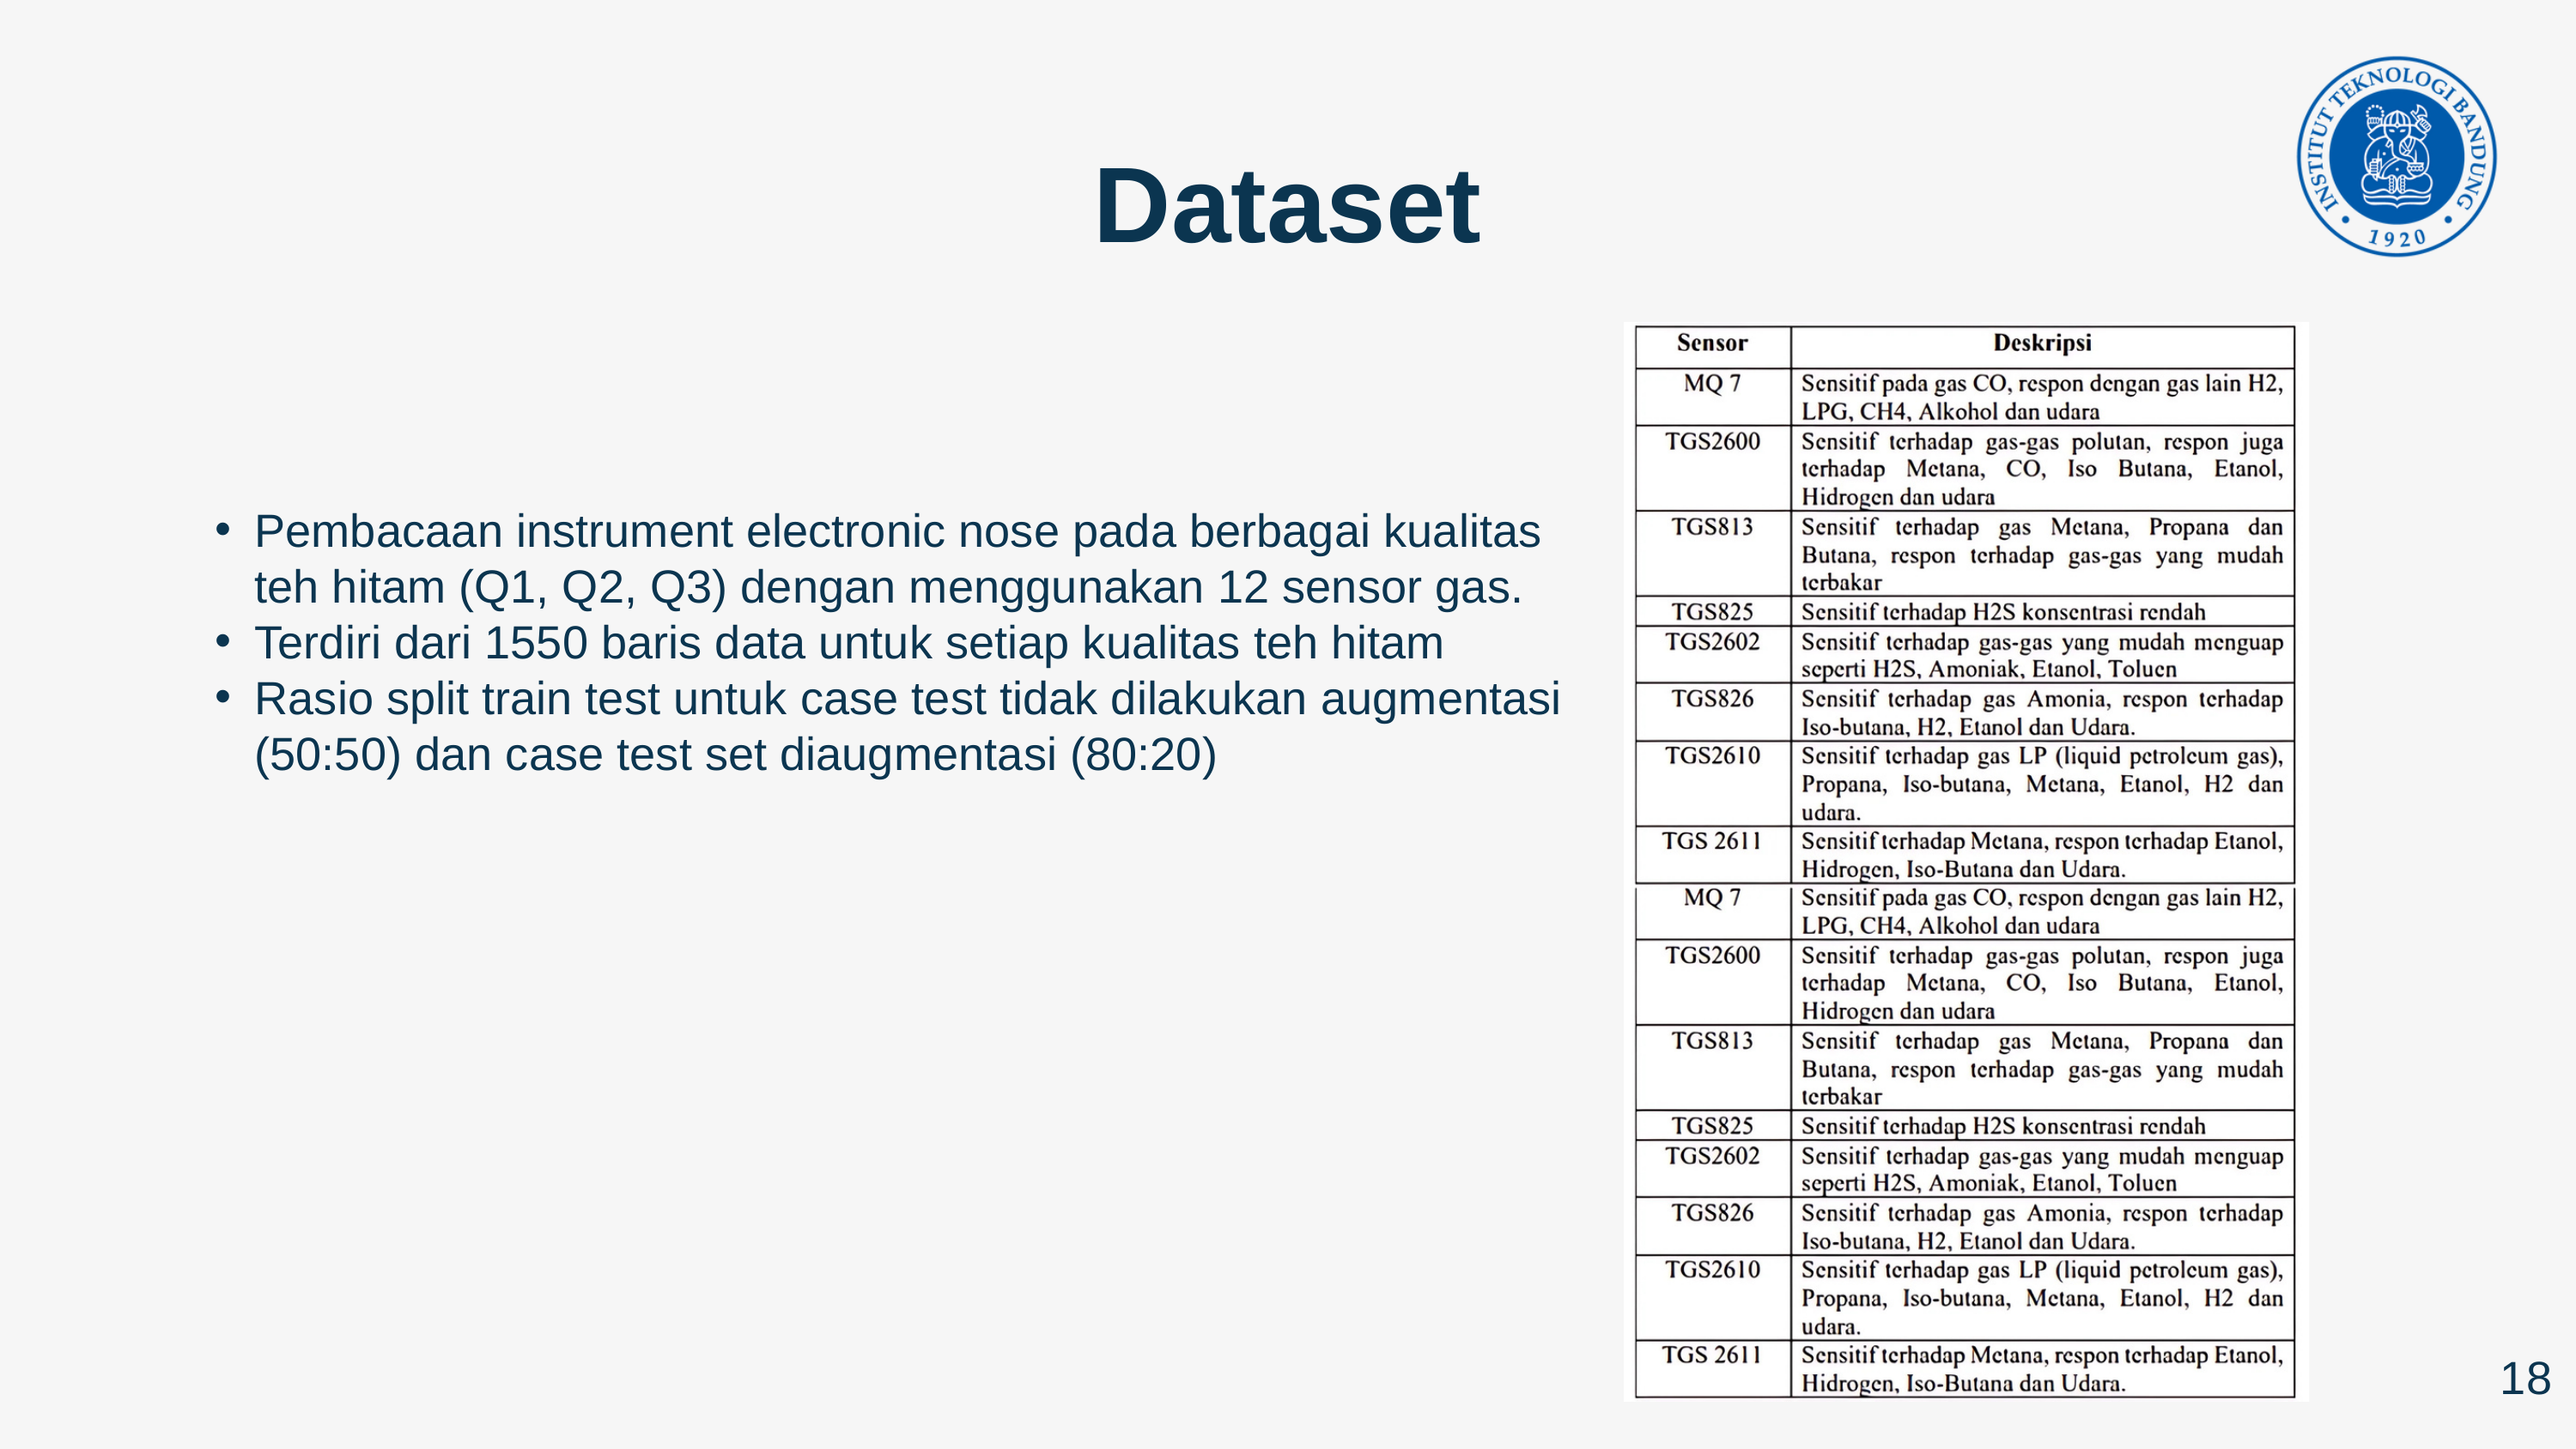

Dataset

Pembacaan instrument electronic nose pada berbagai kualitas teh hitam (Q1, Q2, Q3) dengan menggunakan 12 sensor gas.
Terdiri dari 1550 baris data untuk setiap kualitas teh hitam
Rasio split train test untuk case test tidak dilakukan augmentasi (50:50) dan case test set diaugmentasi (80:20)
18